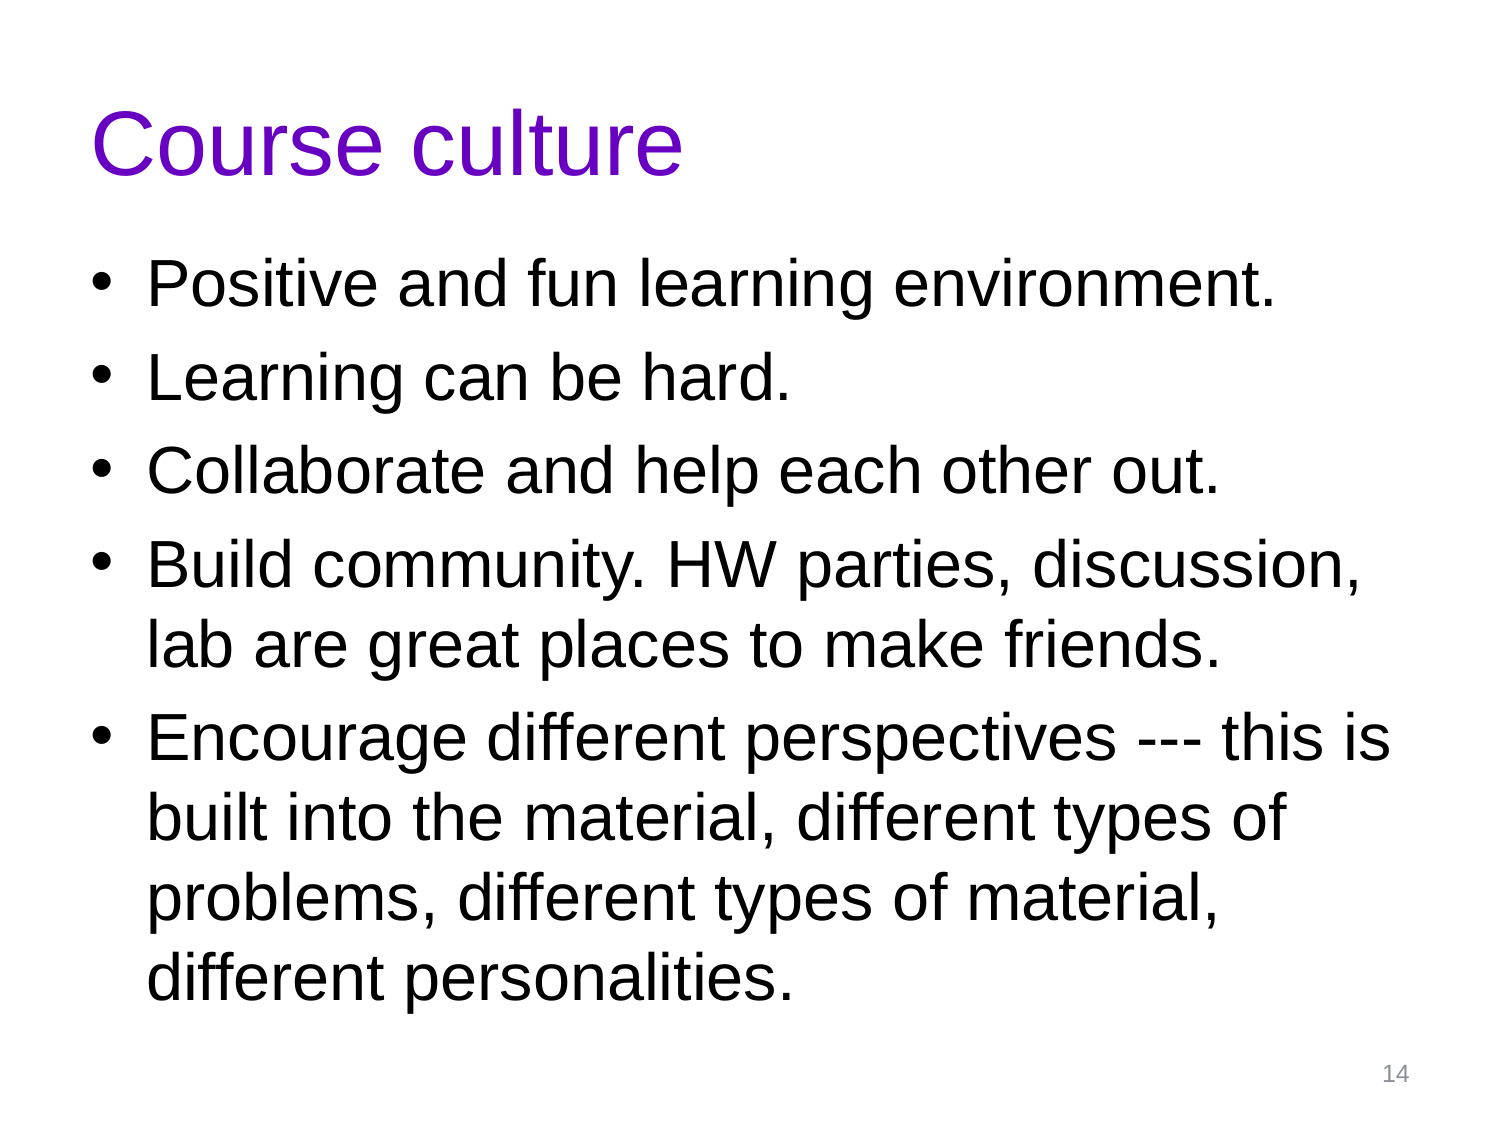

# Course culture
Positive and fun learning environment.
Learning can be hard.
Collaborate and help each other out.
Build community. HW parties, discussion, lab are great places to make friends.
Encourage different perspectives --- this is built into the material, different types of problems, different types of material, different personalities.

14